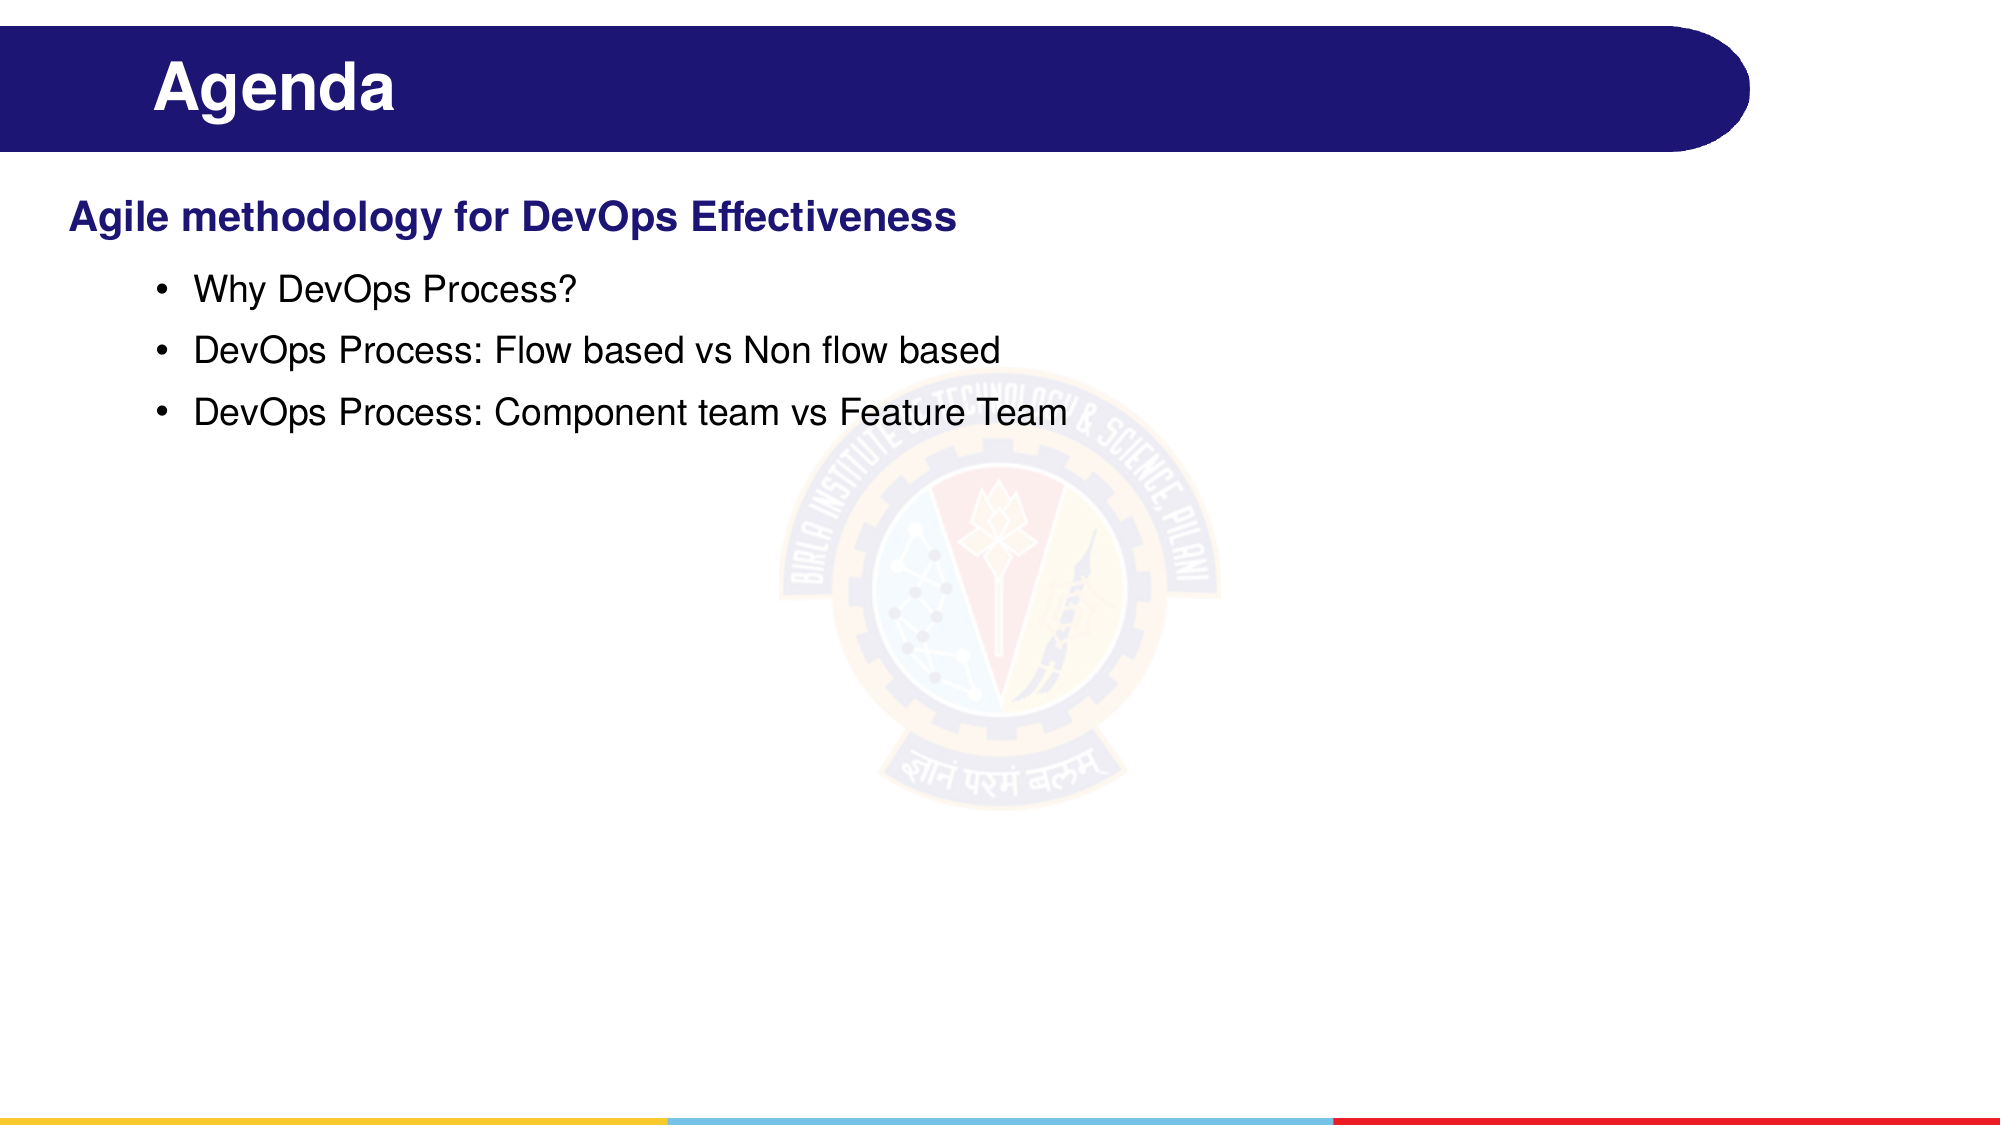

# Agenda
Agile methodology for DevOps Effectiveness
Why DevOps Process?
DevOps Process: Flow based vs Non flow based
DevOps Process: Component team vs Feature Team